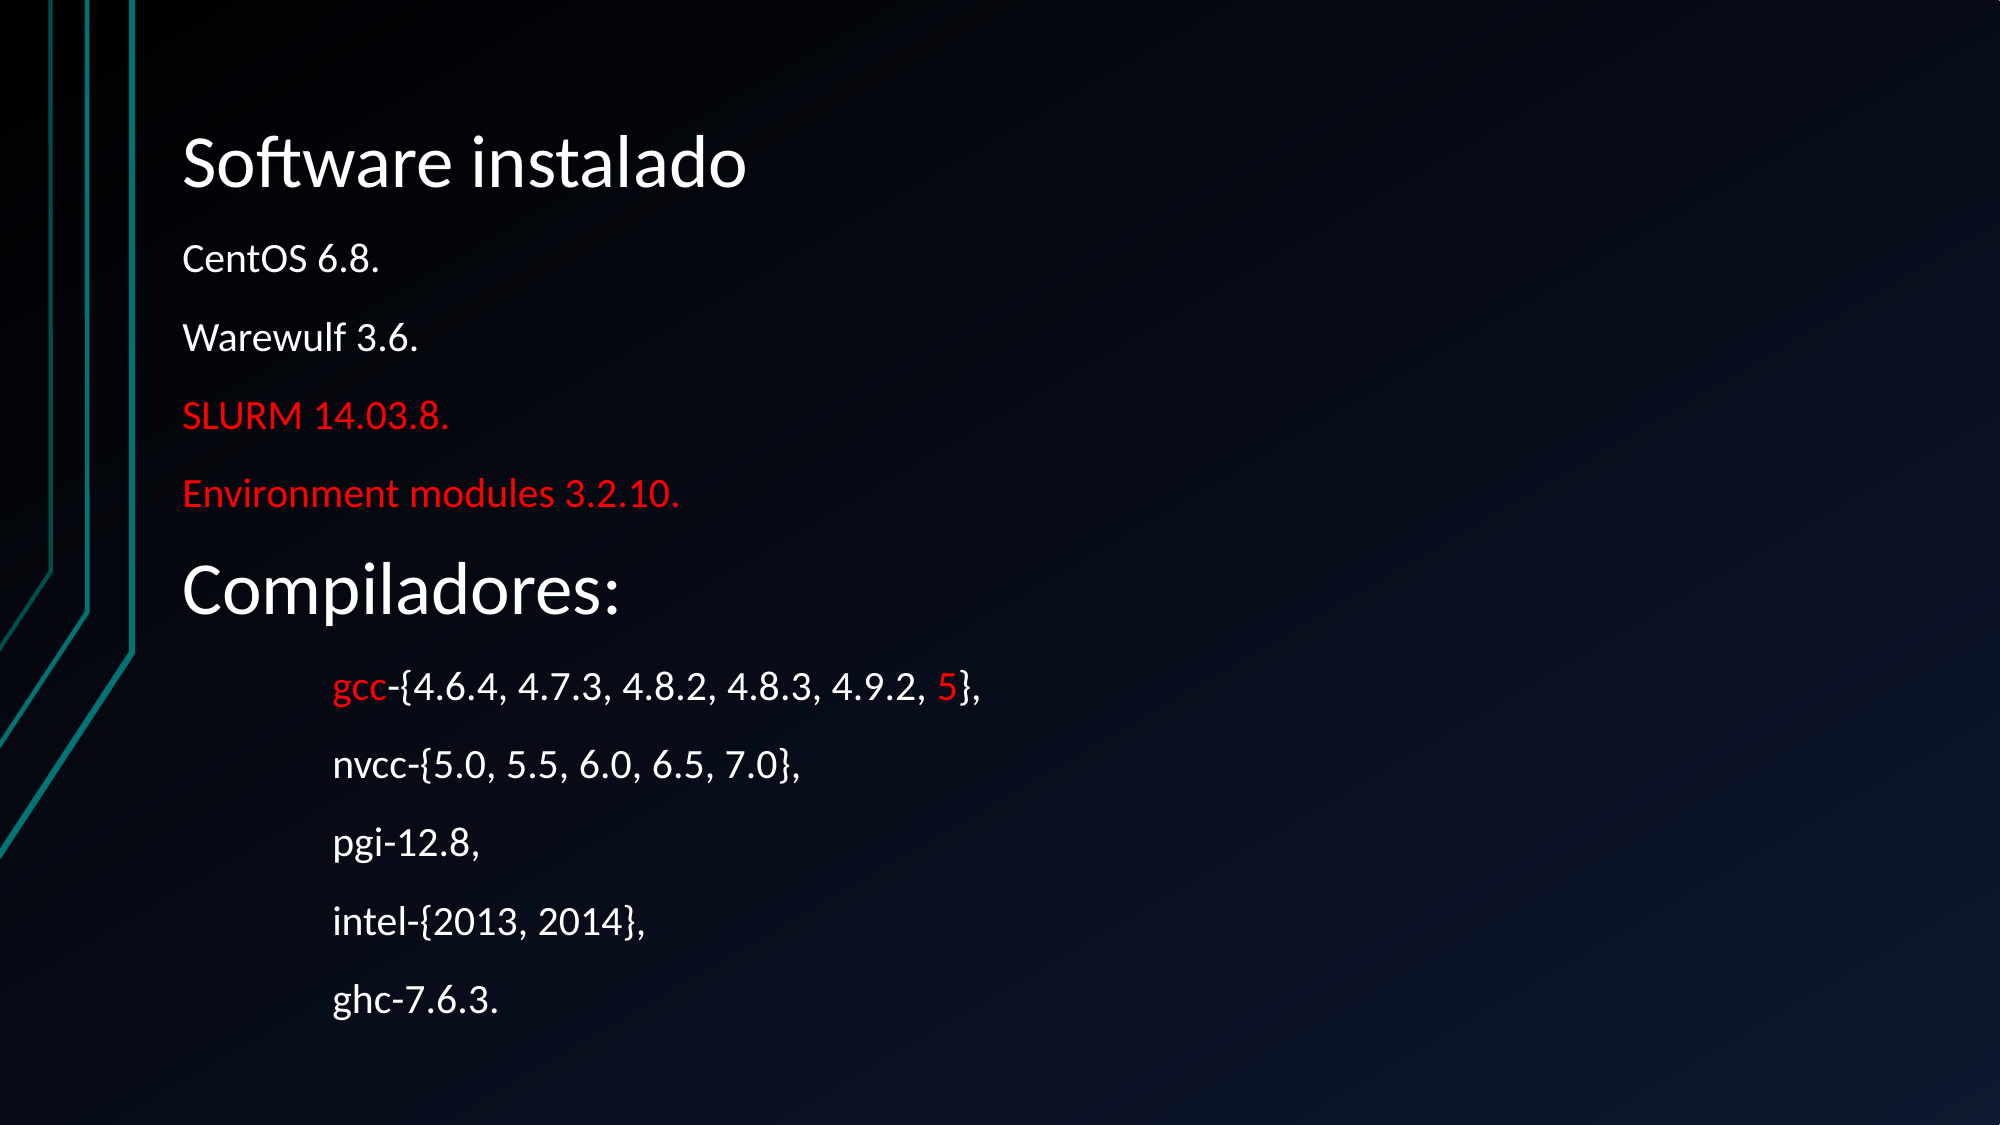

Software instalado
CentOS 6.8.
Warewulf 3.6.
SLURM 14.03.8.
Environment modules 3.2.10.
Compiladores:
	gcc-{4.6.4, 4.7.3, 4.8.2, 4.8.3, 4.9.2, 5},
	nvcc-{5.0, 5.5, 6.0, 6.5, 7.0},
	pgi-12.8,
	intel-{2013, 2014},
	ghc-7.6.3.